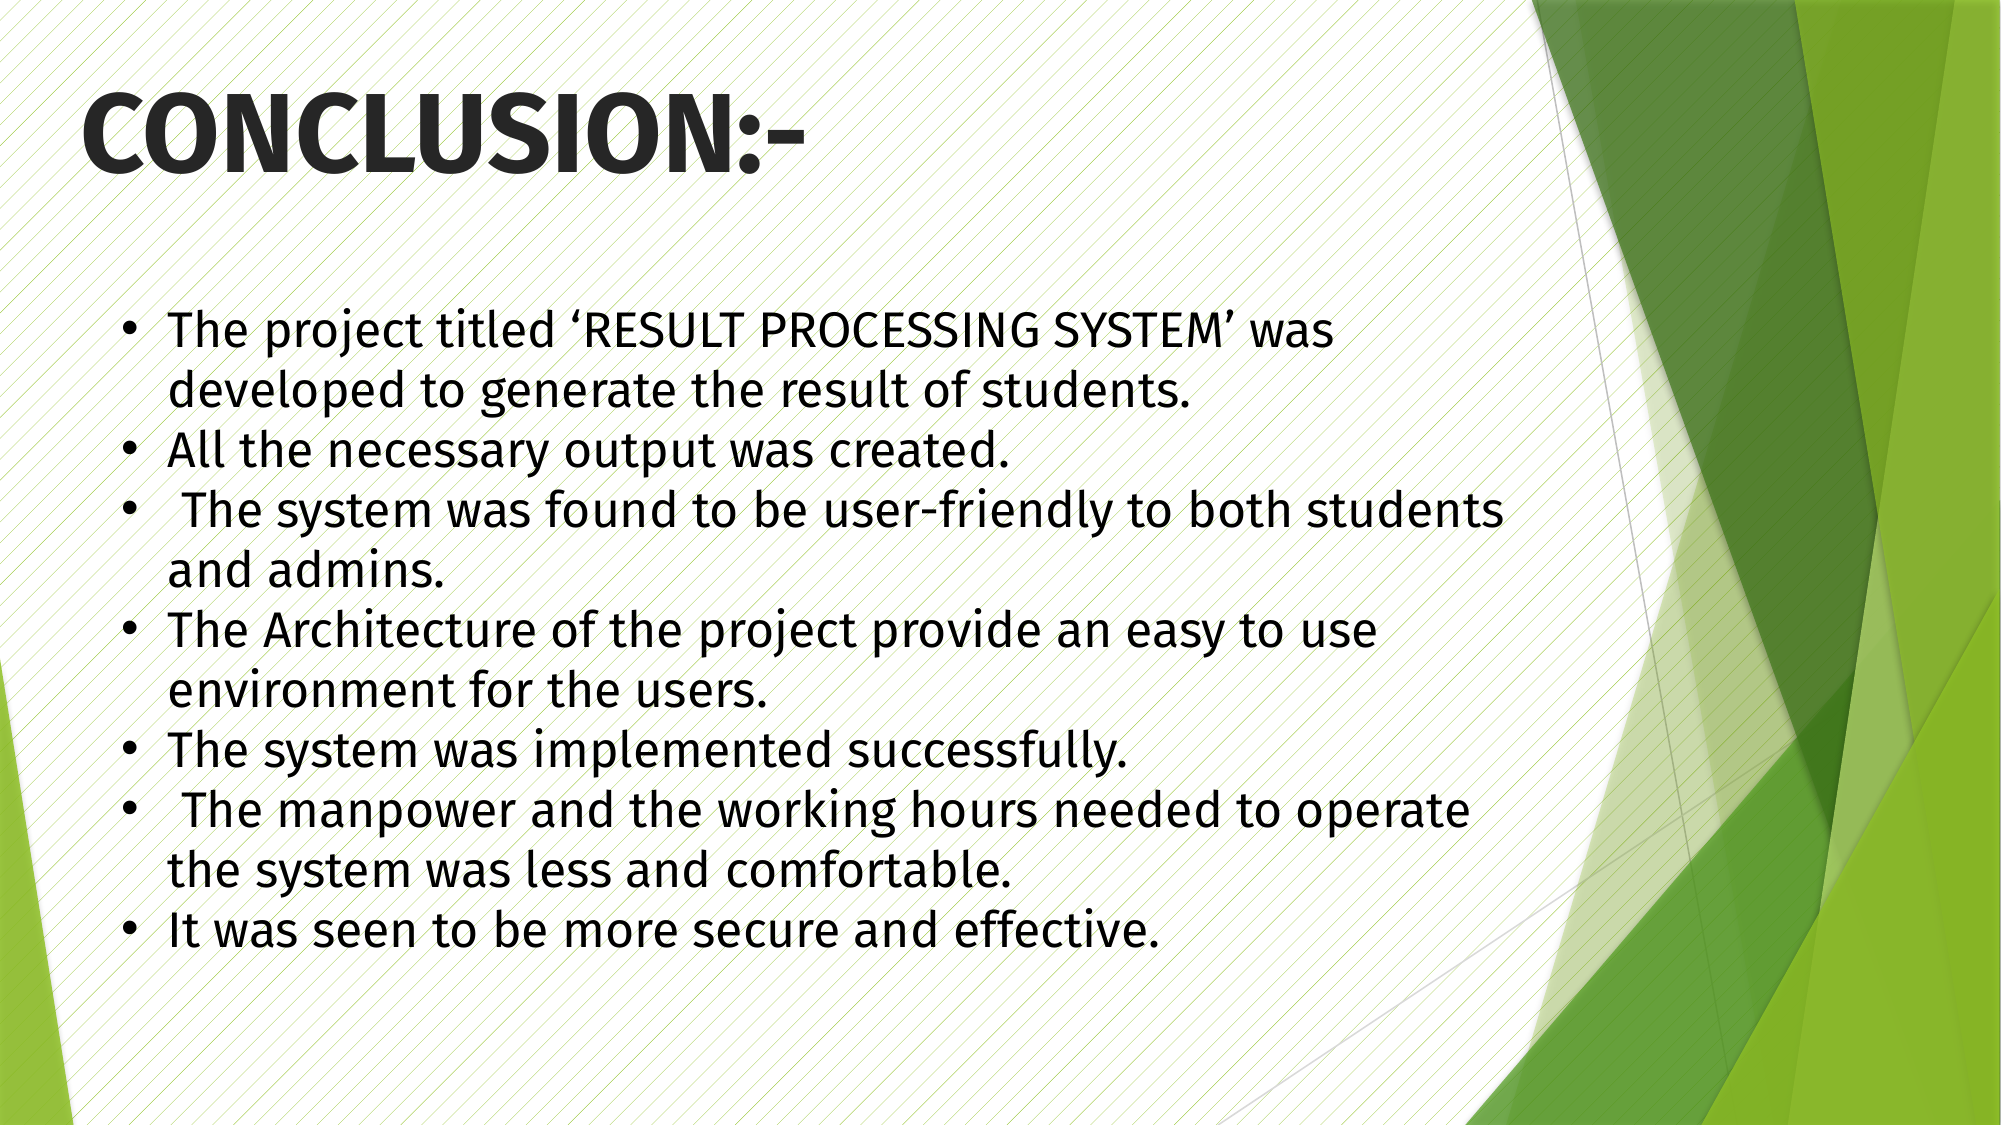

CONCLUSION:-
The project titled ‘RESULT PROCESSING SYSTEM’ was developed to generate the result of students.
All the necessary output was created.
 The system was found to be user-friendly to both students and admins.
The Architecture of the project provide an easy to use environment for the users.
The system was implemented successfully.
 The manpower and the working hours needed to operate the system was less and comfortable.
It was seen to be more secure and effective.